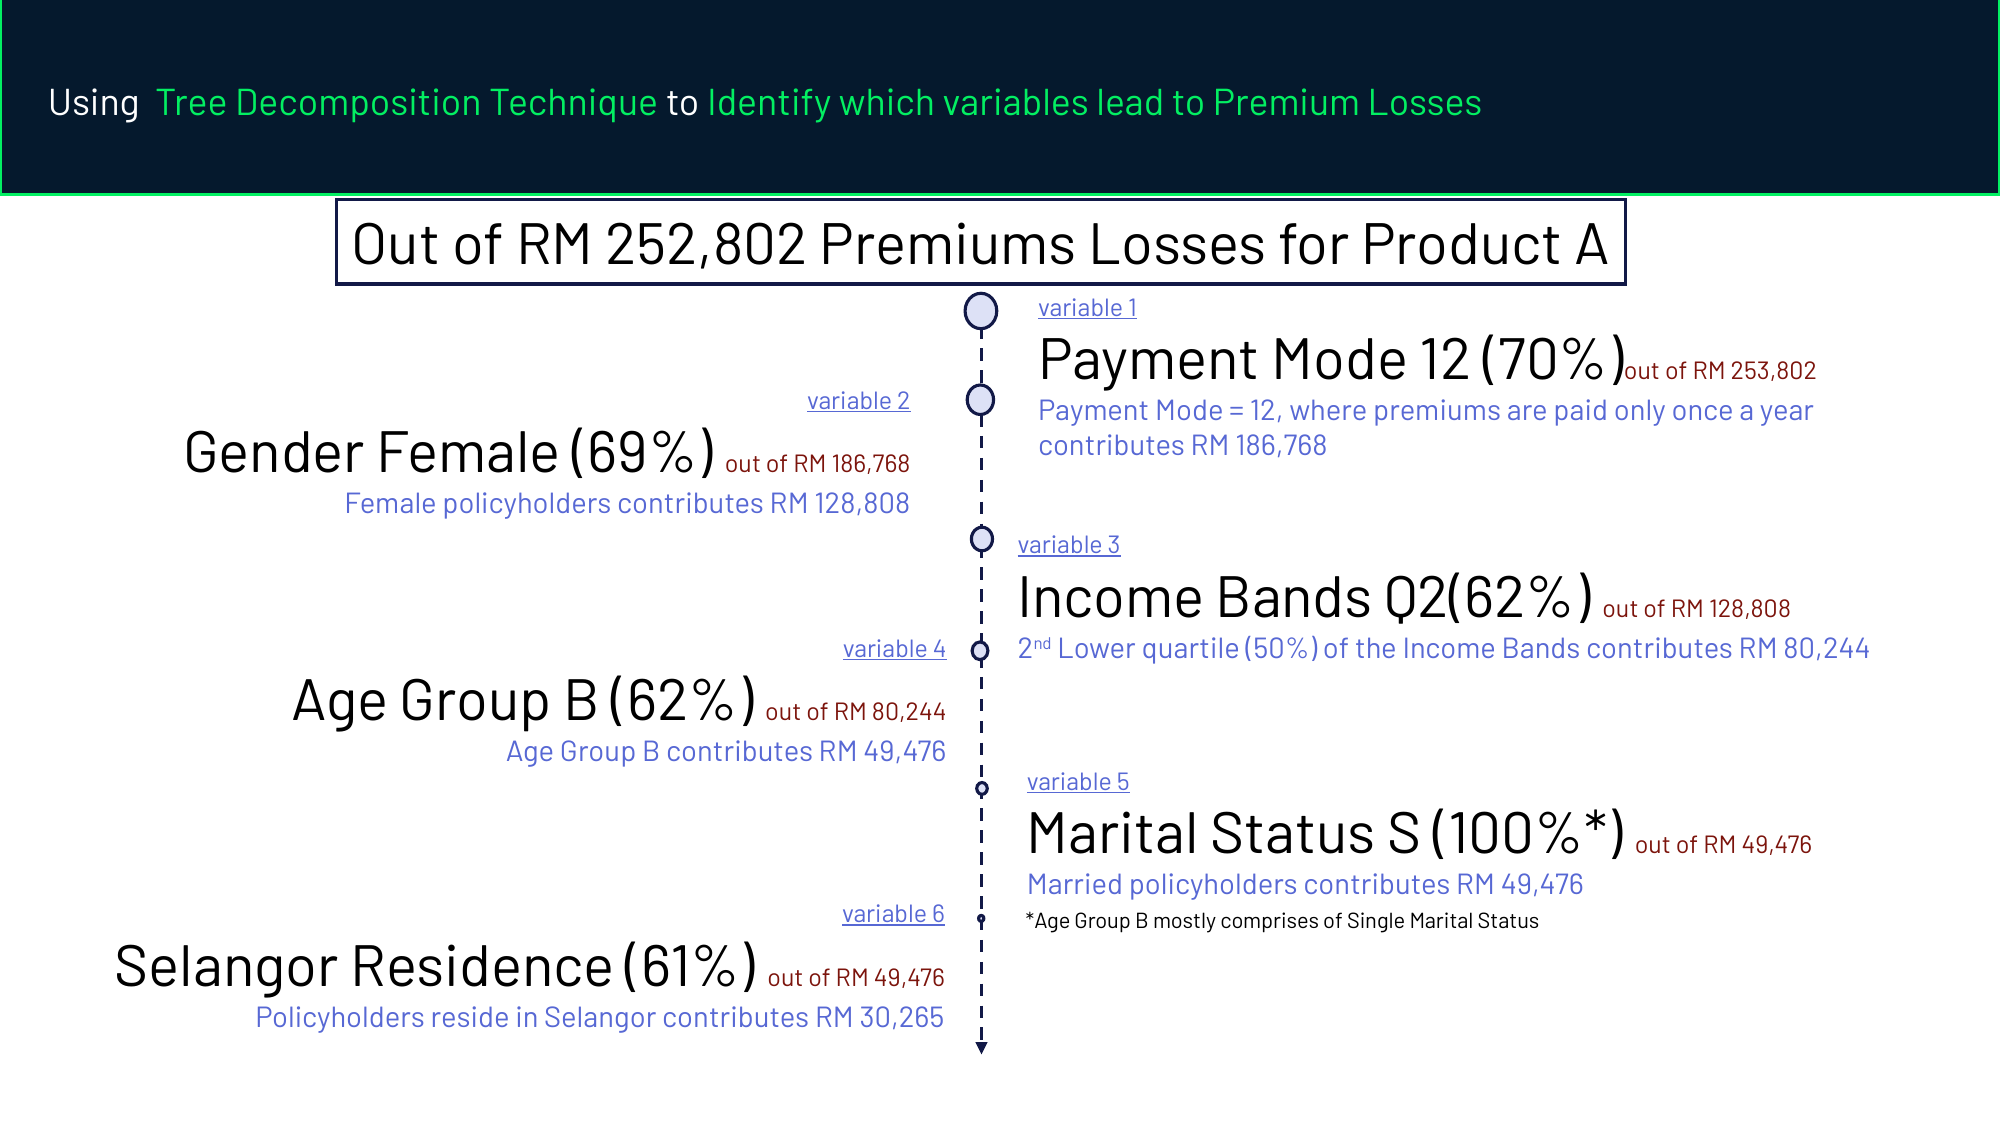

Using  Tree Decomposition Technique to Identify which variables lead to Premium Losses
Out of RM 252,802 Premiums Losses for Product A
variable 1
Payment Mode 12 (70%)out of RM 253,802
Payment Mode = 12, where premiums are paid only once a year
contributes RM 186,768

variable 2
Gender Female (69%) out of RM 186,768
Female policyholders contributes RM 128,808
variable 3
Income Bands Q2(62%) out of RM 128,808
2nd Lower quartile (50%) of the Income Bands contributes RM 80,244
variable 4
Age Group B (62%) out of RM 80,244
Age Group B contributes RM 49,476
variable 5
Marital Status S (100%*) out of RM 49,476
Married policyholders contributes RM 49,476
variable 6
Selangor Residence (61%) out of RM 49,476
Policyholders reside in Selangor contributes RM 30,265
*Age Group B mostly comprises of Single Marital Status